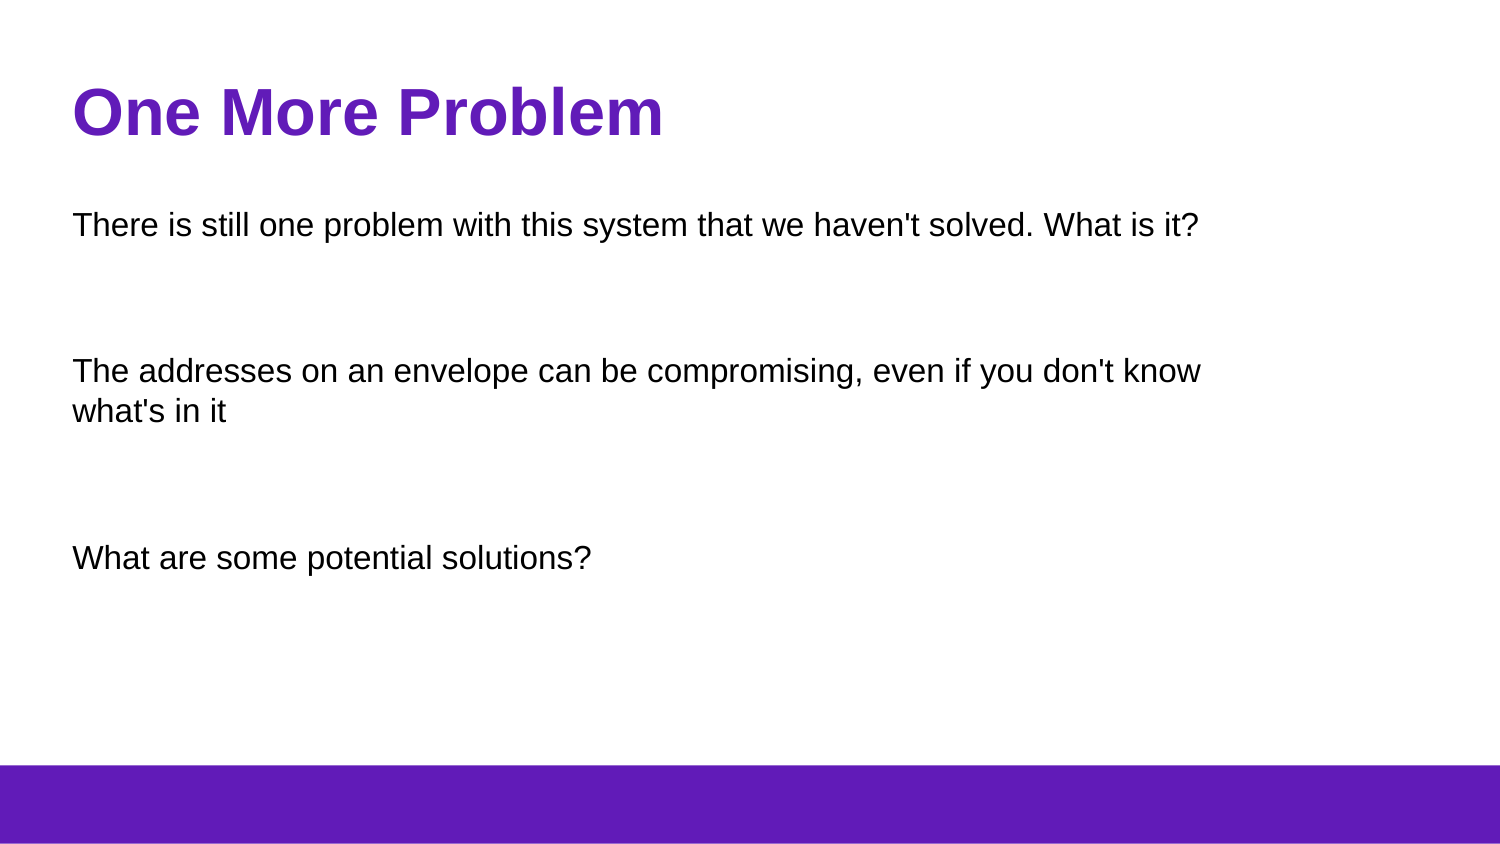

# One More Problem
There is still one problem with this system that we haven't solved. What is it?

The addresses on an envelope can be compromising, even if you don't know what's in it

What are some potential solutions?